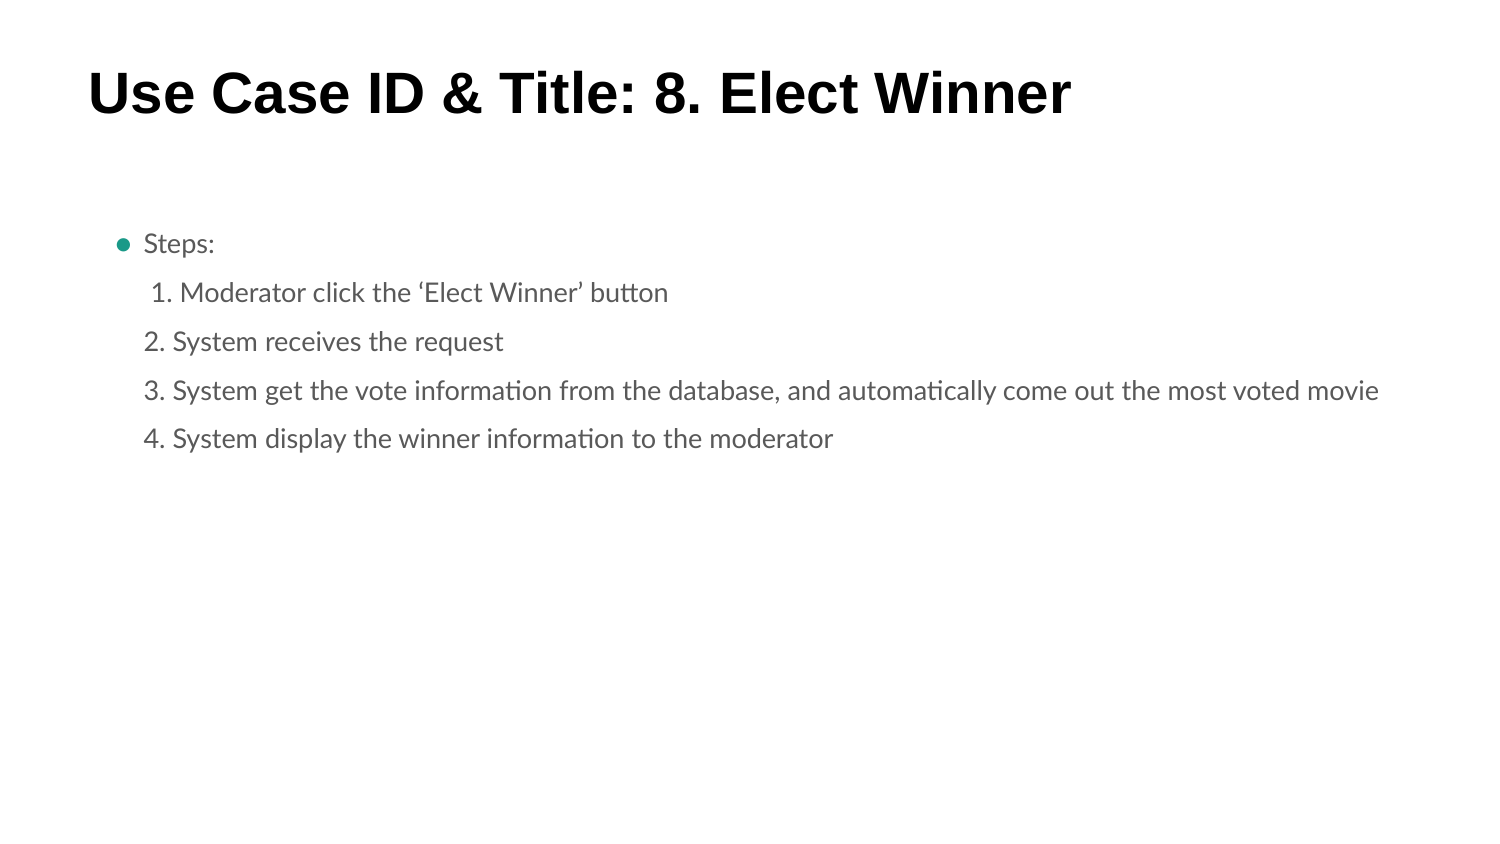

# Use Case ID & Title: 8. Elect Winner
Steps:
 1. Moderator click the ‘Elect Winner’ button
2. System receives the request
3. System get the vote information from the database, and automatically come out the most voted movie
4. System display the winner information to the moderator